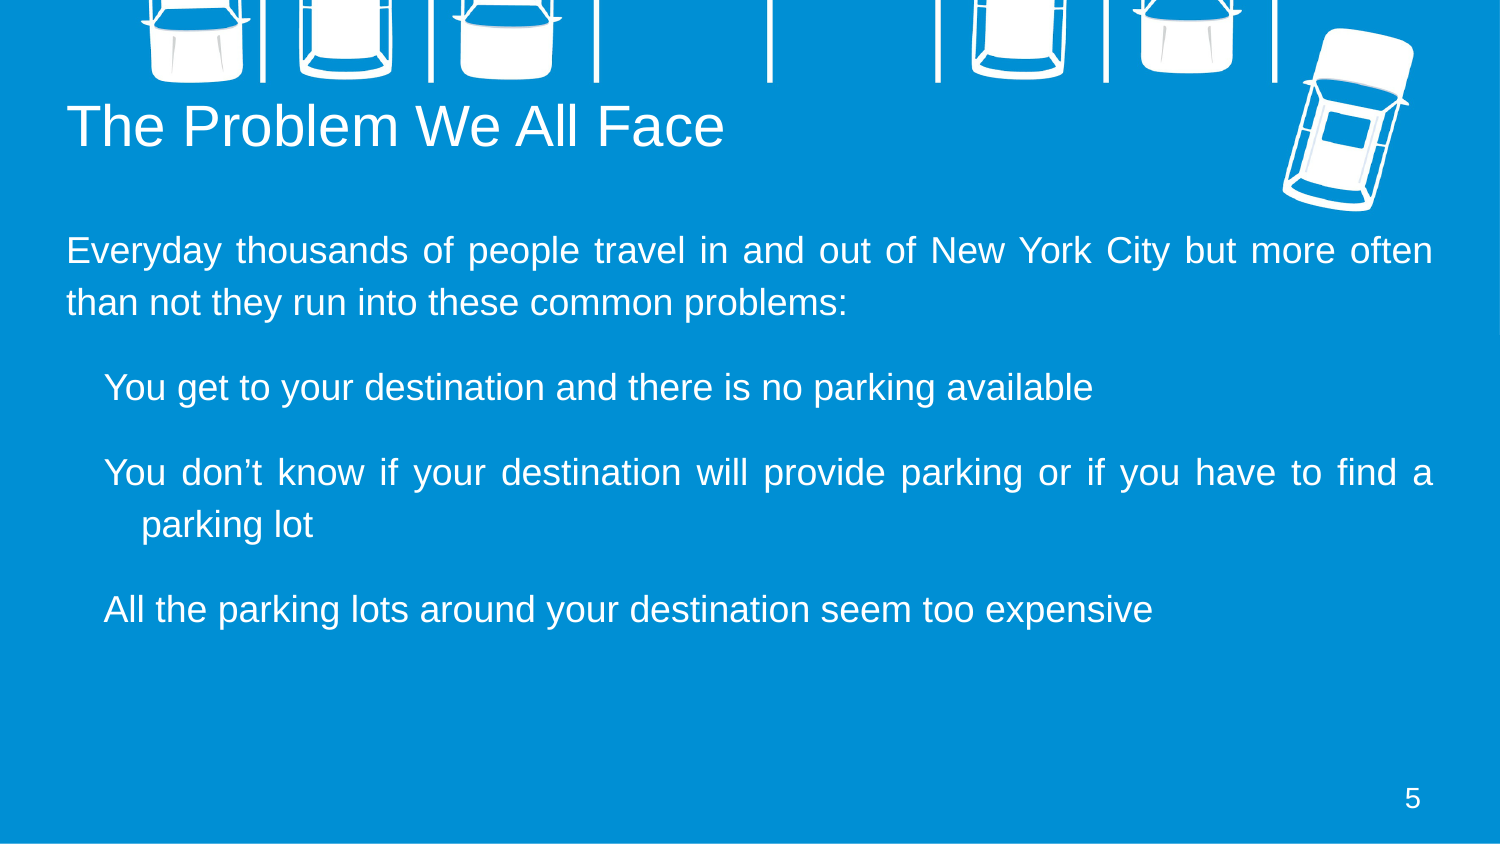

# The Problem We All Face
Everyday thousands of people travel in and out of New York City but more often than not they run into these common problems:
You get to your destination and there is no parking available
You don’t know if your destination will provide parking or if you have to find a parking lot
All the parking lots around your destination seem too expensive

5